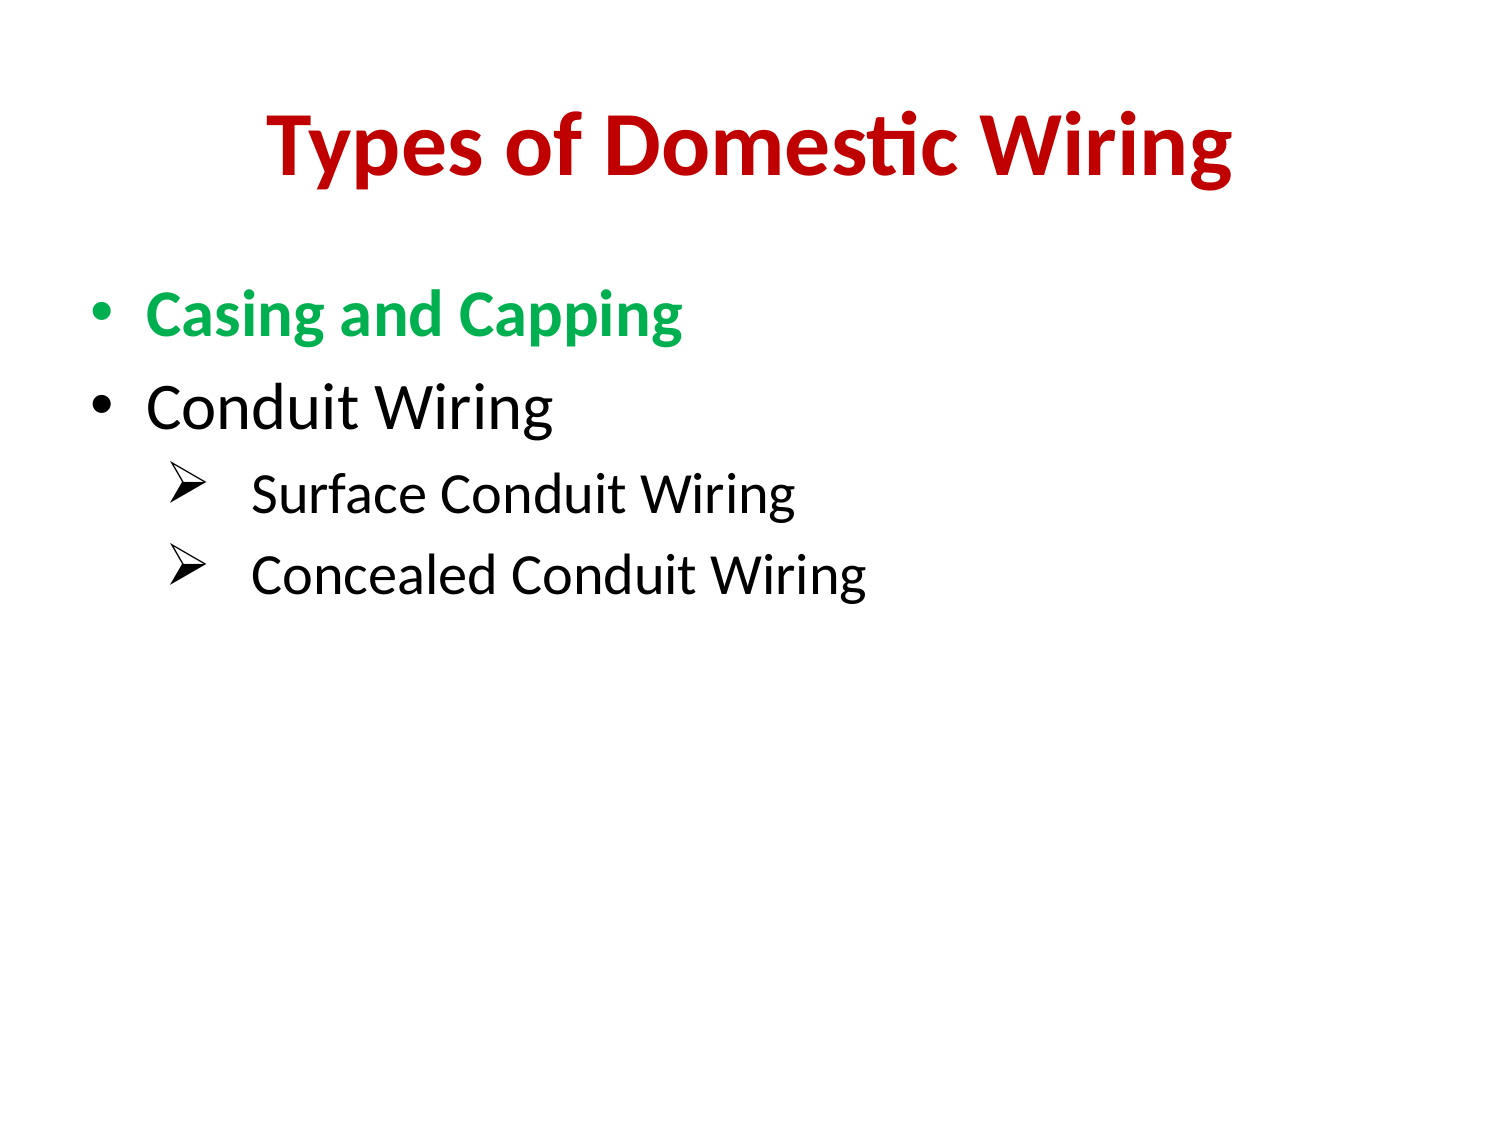

# Types of Domestic Wiring
Casing and Capping
Conduit Wiring
   Surface Conduit Wiring
   Concealed Conduit Wiring